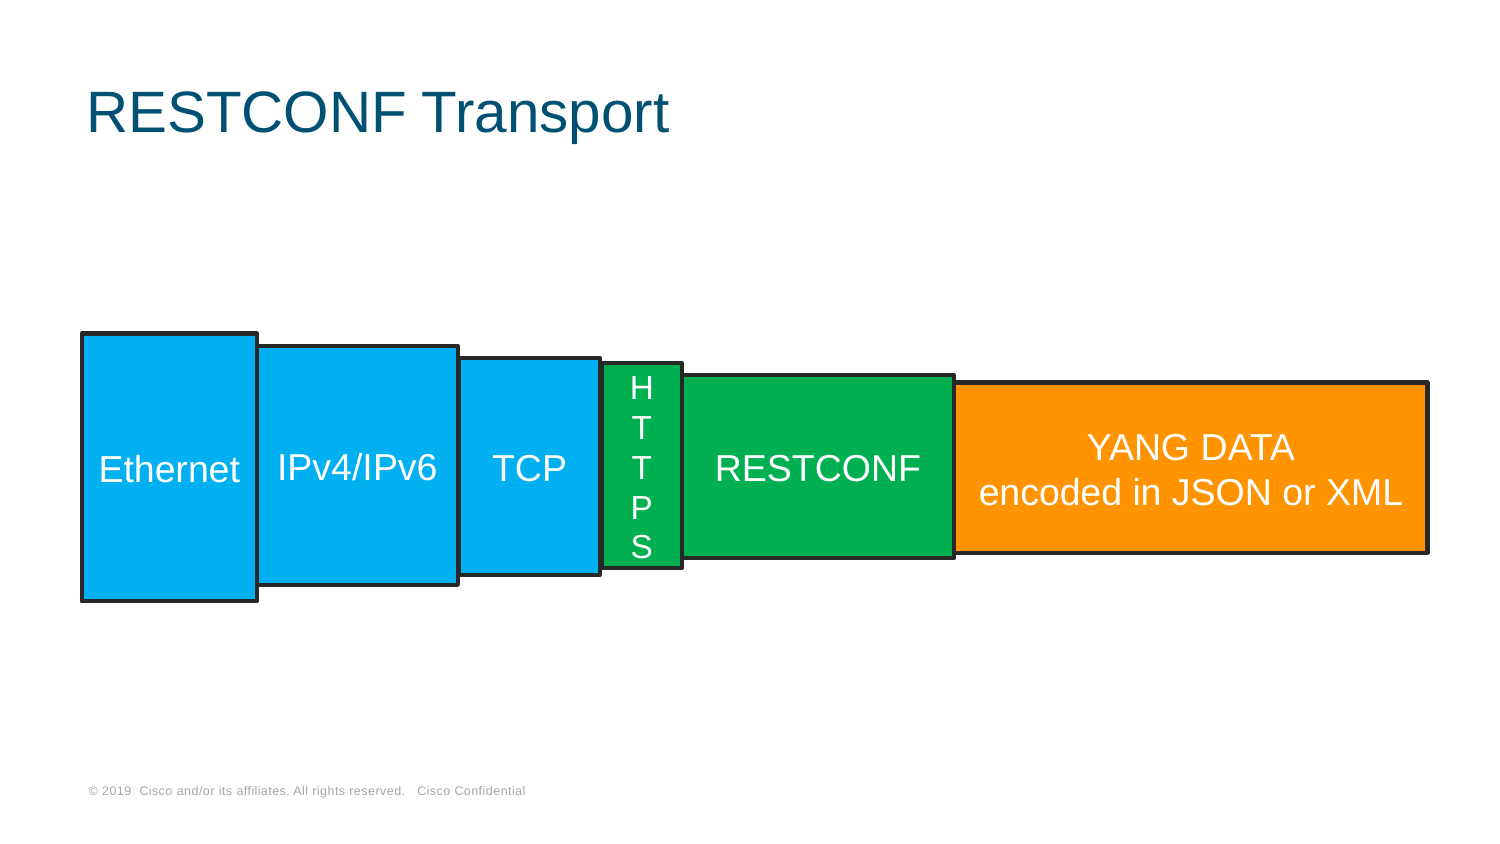

# RESTCONF Transport
Ethernet
IPv4/IPv6
TCP
H
T
T
P
S
RESTCONF
YANG DATA
encoded in JSON or XML